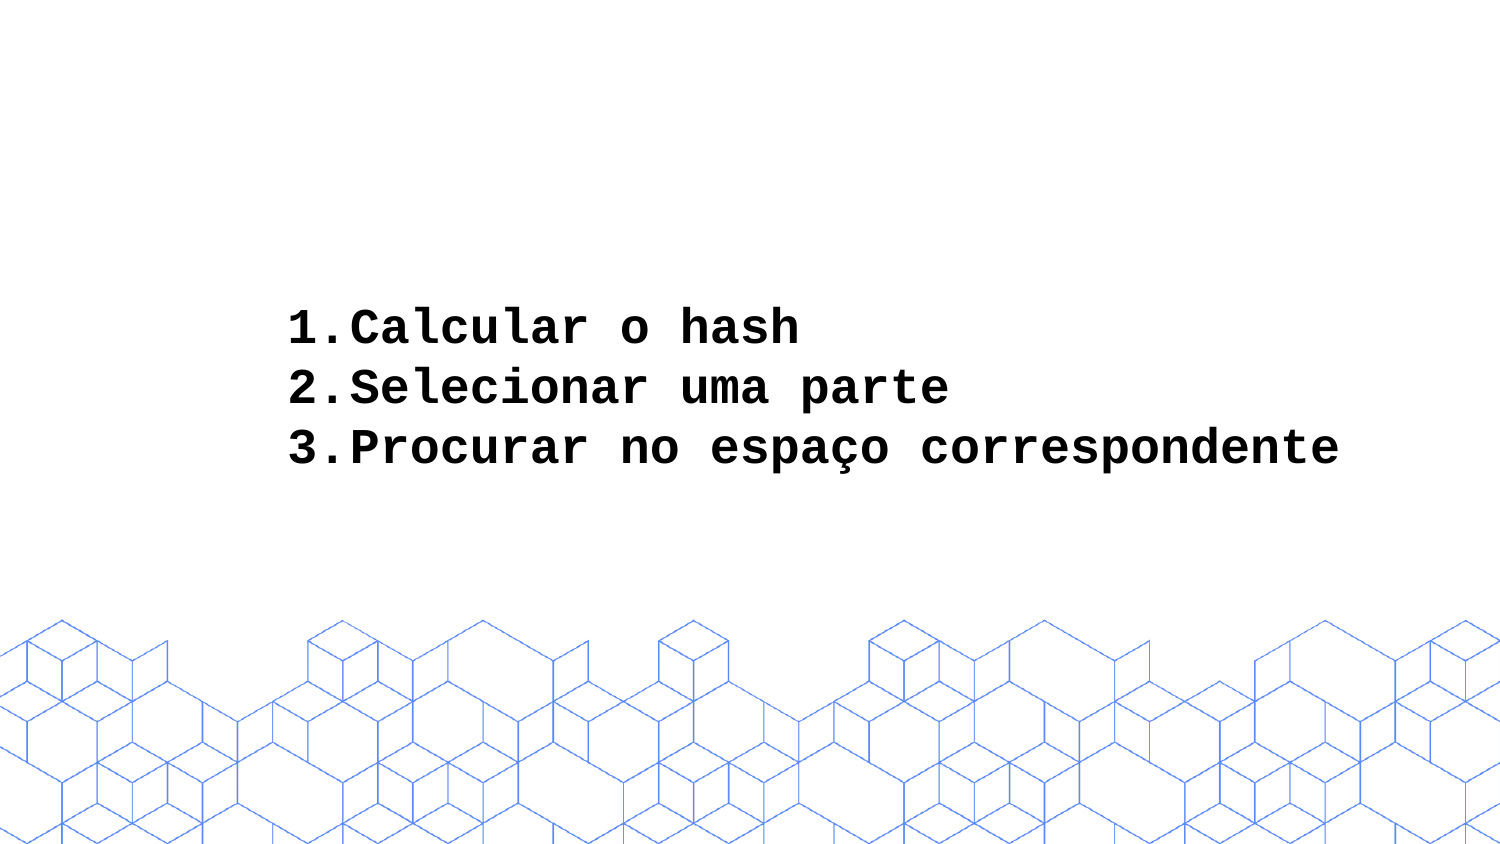

Calcular o hash
Selecionar uma parte
Procurar no espaço correspondente